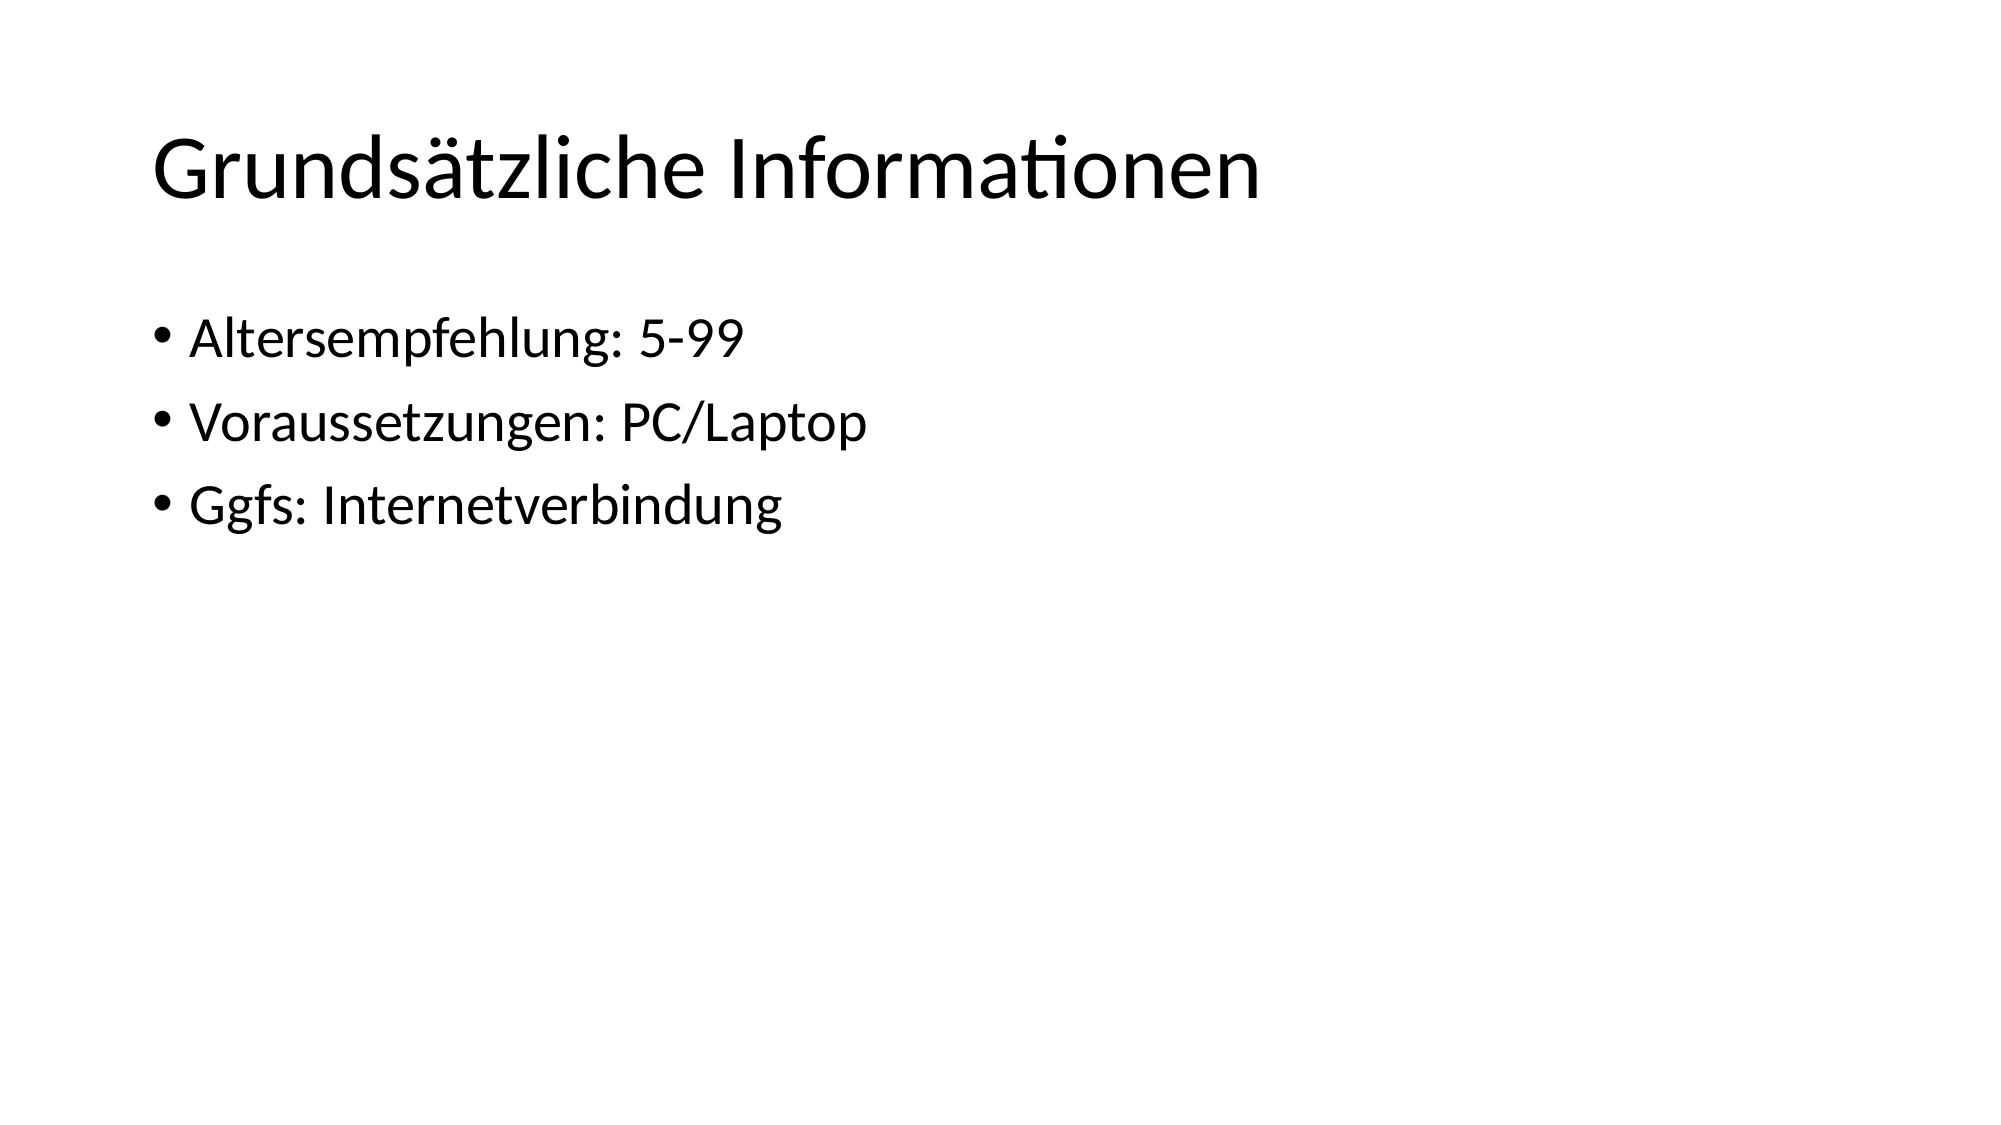

# Grundsätzliche Informationen
Altersempfehlung: 5-99
Voraussetzungen: PC/Laptop
Ggfs: Internetverbindung